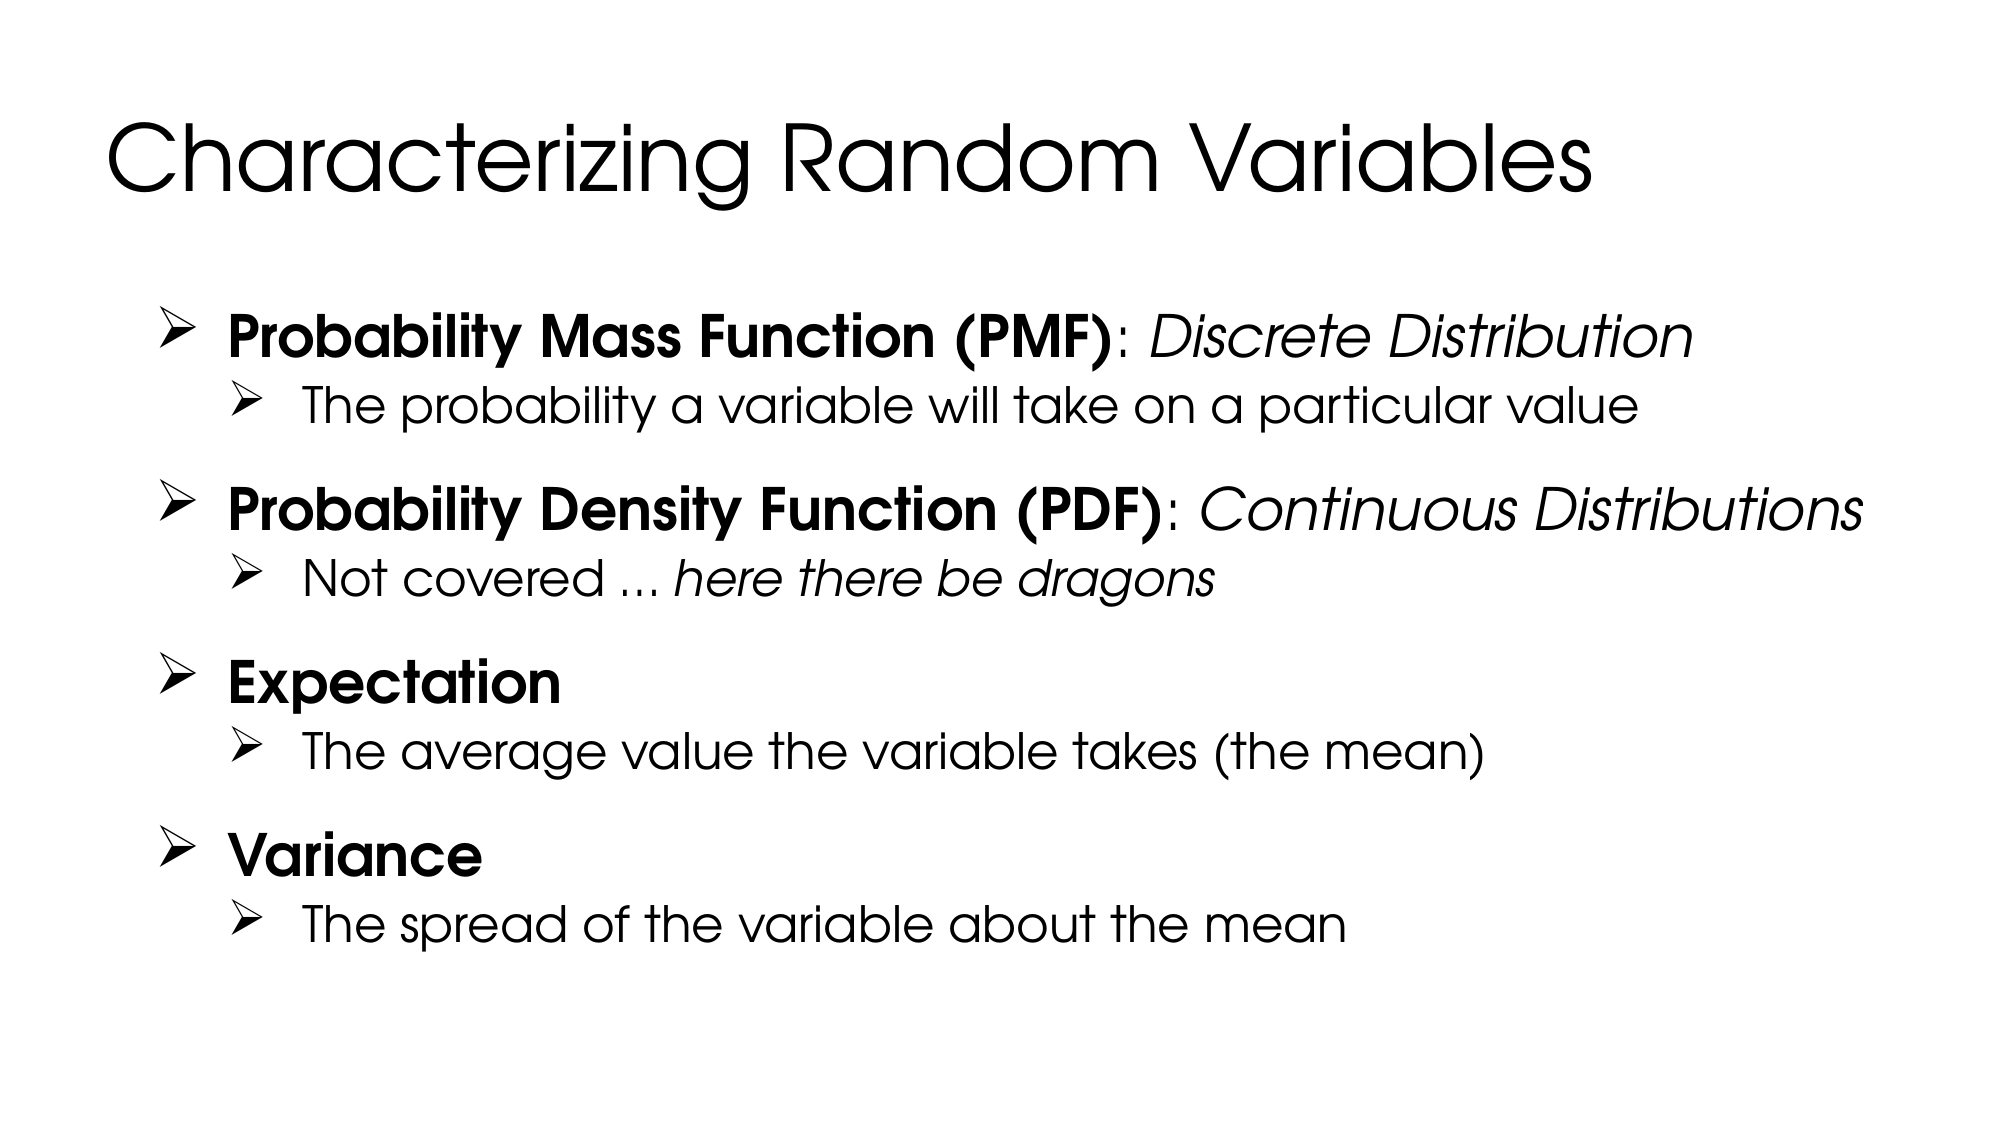

# Characterizing Random Variables
Probability Mass Function (PMF): Discrete Distribution
The probability a variable will take on a particular value
Probability Density Function (PDF): Continuous Distributions
Not covered … here there be dragons
Expectation
The average value the variable takes (the mean)
Variance
The spread of the variable about the mean